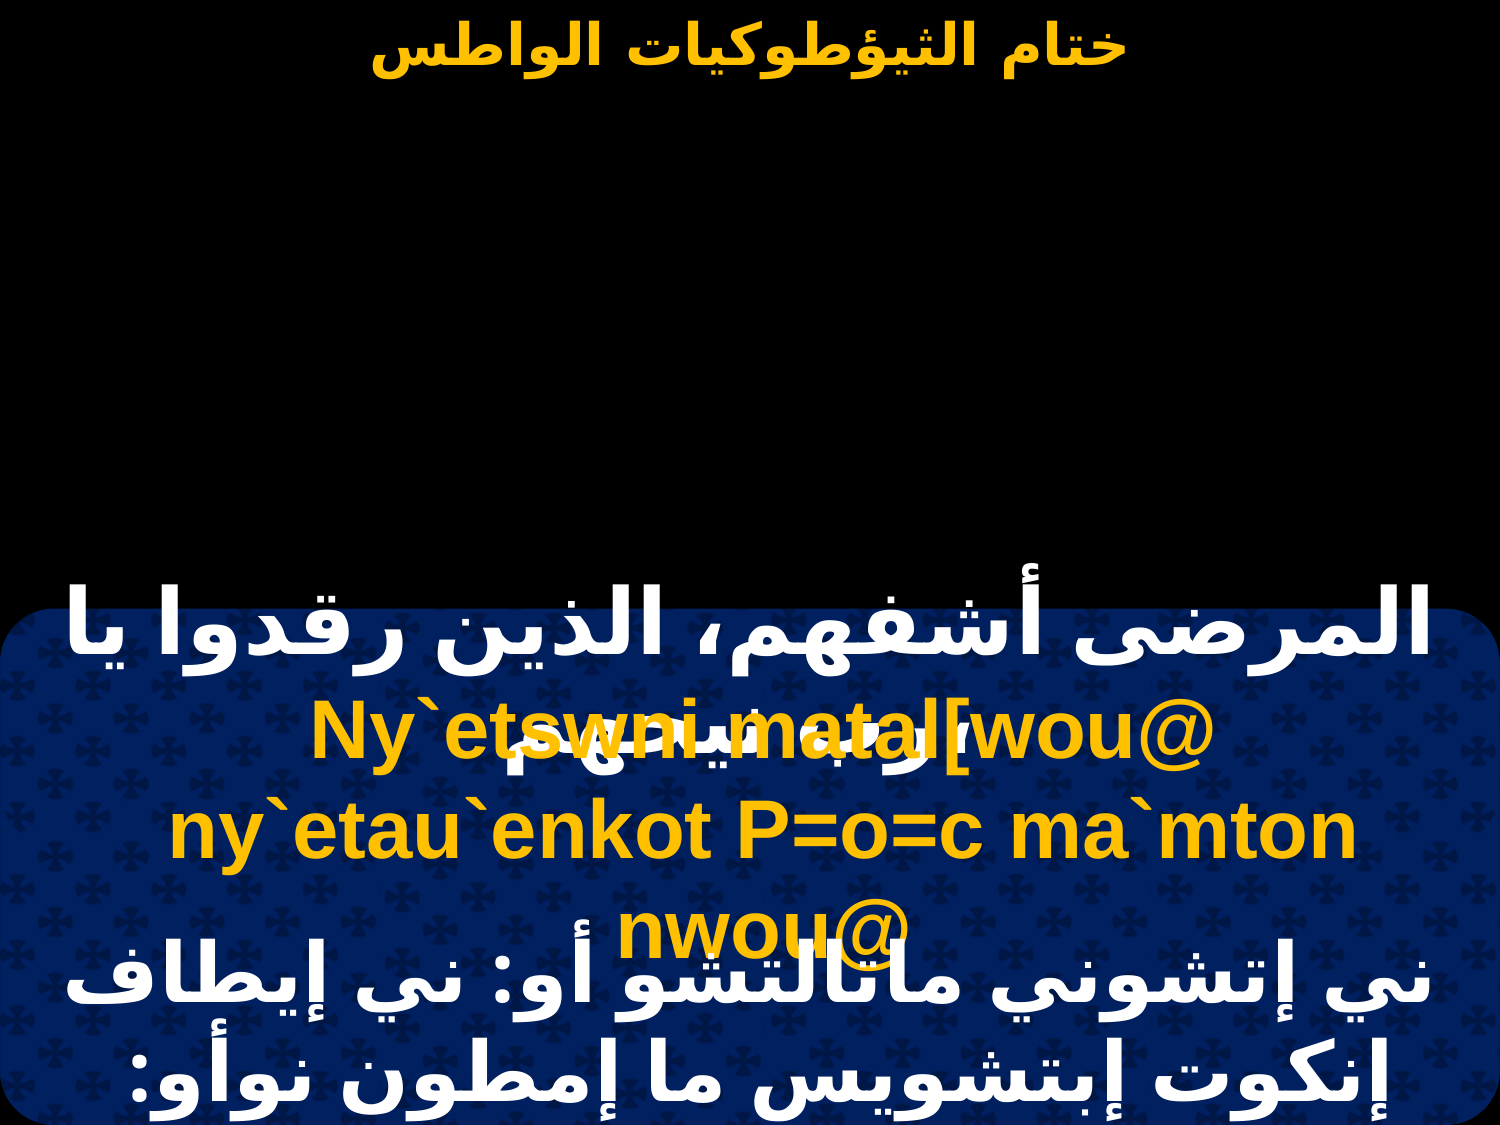

المرضى أشفهم، الذين رقدوا يا رب نيحهم،
Ny`etswni matal[wou@ ny`etau`enkot P=o=c ma`mton nwou@
ني إتشوني ماتالتشو أو: ني إيطاف إنكوت إبتشويس ما إمطون نوأو: